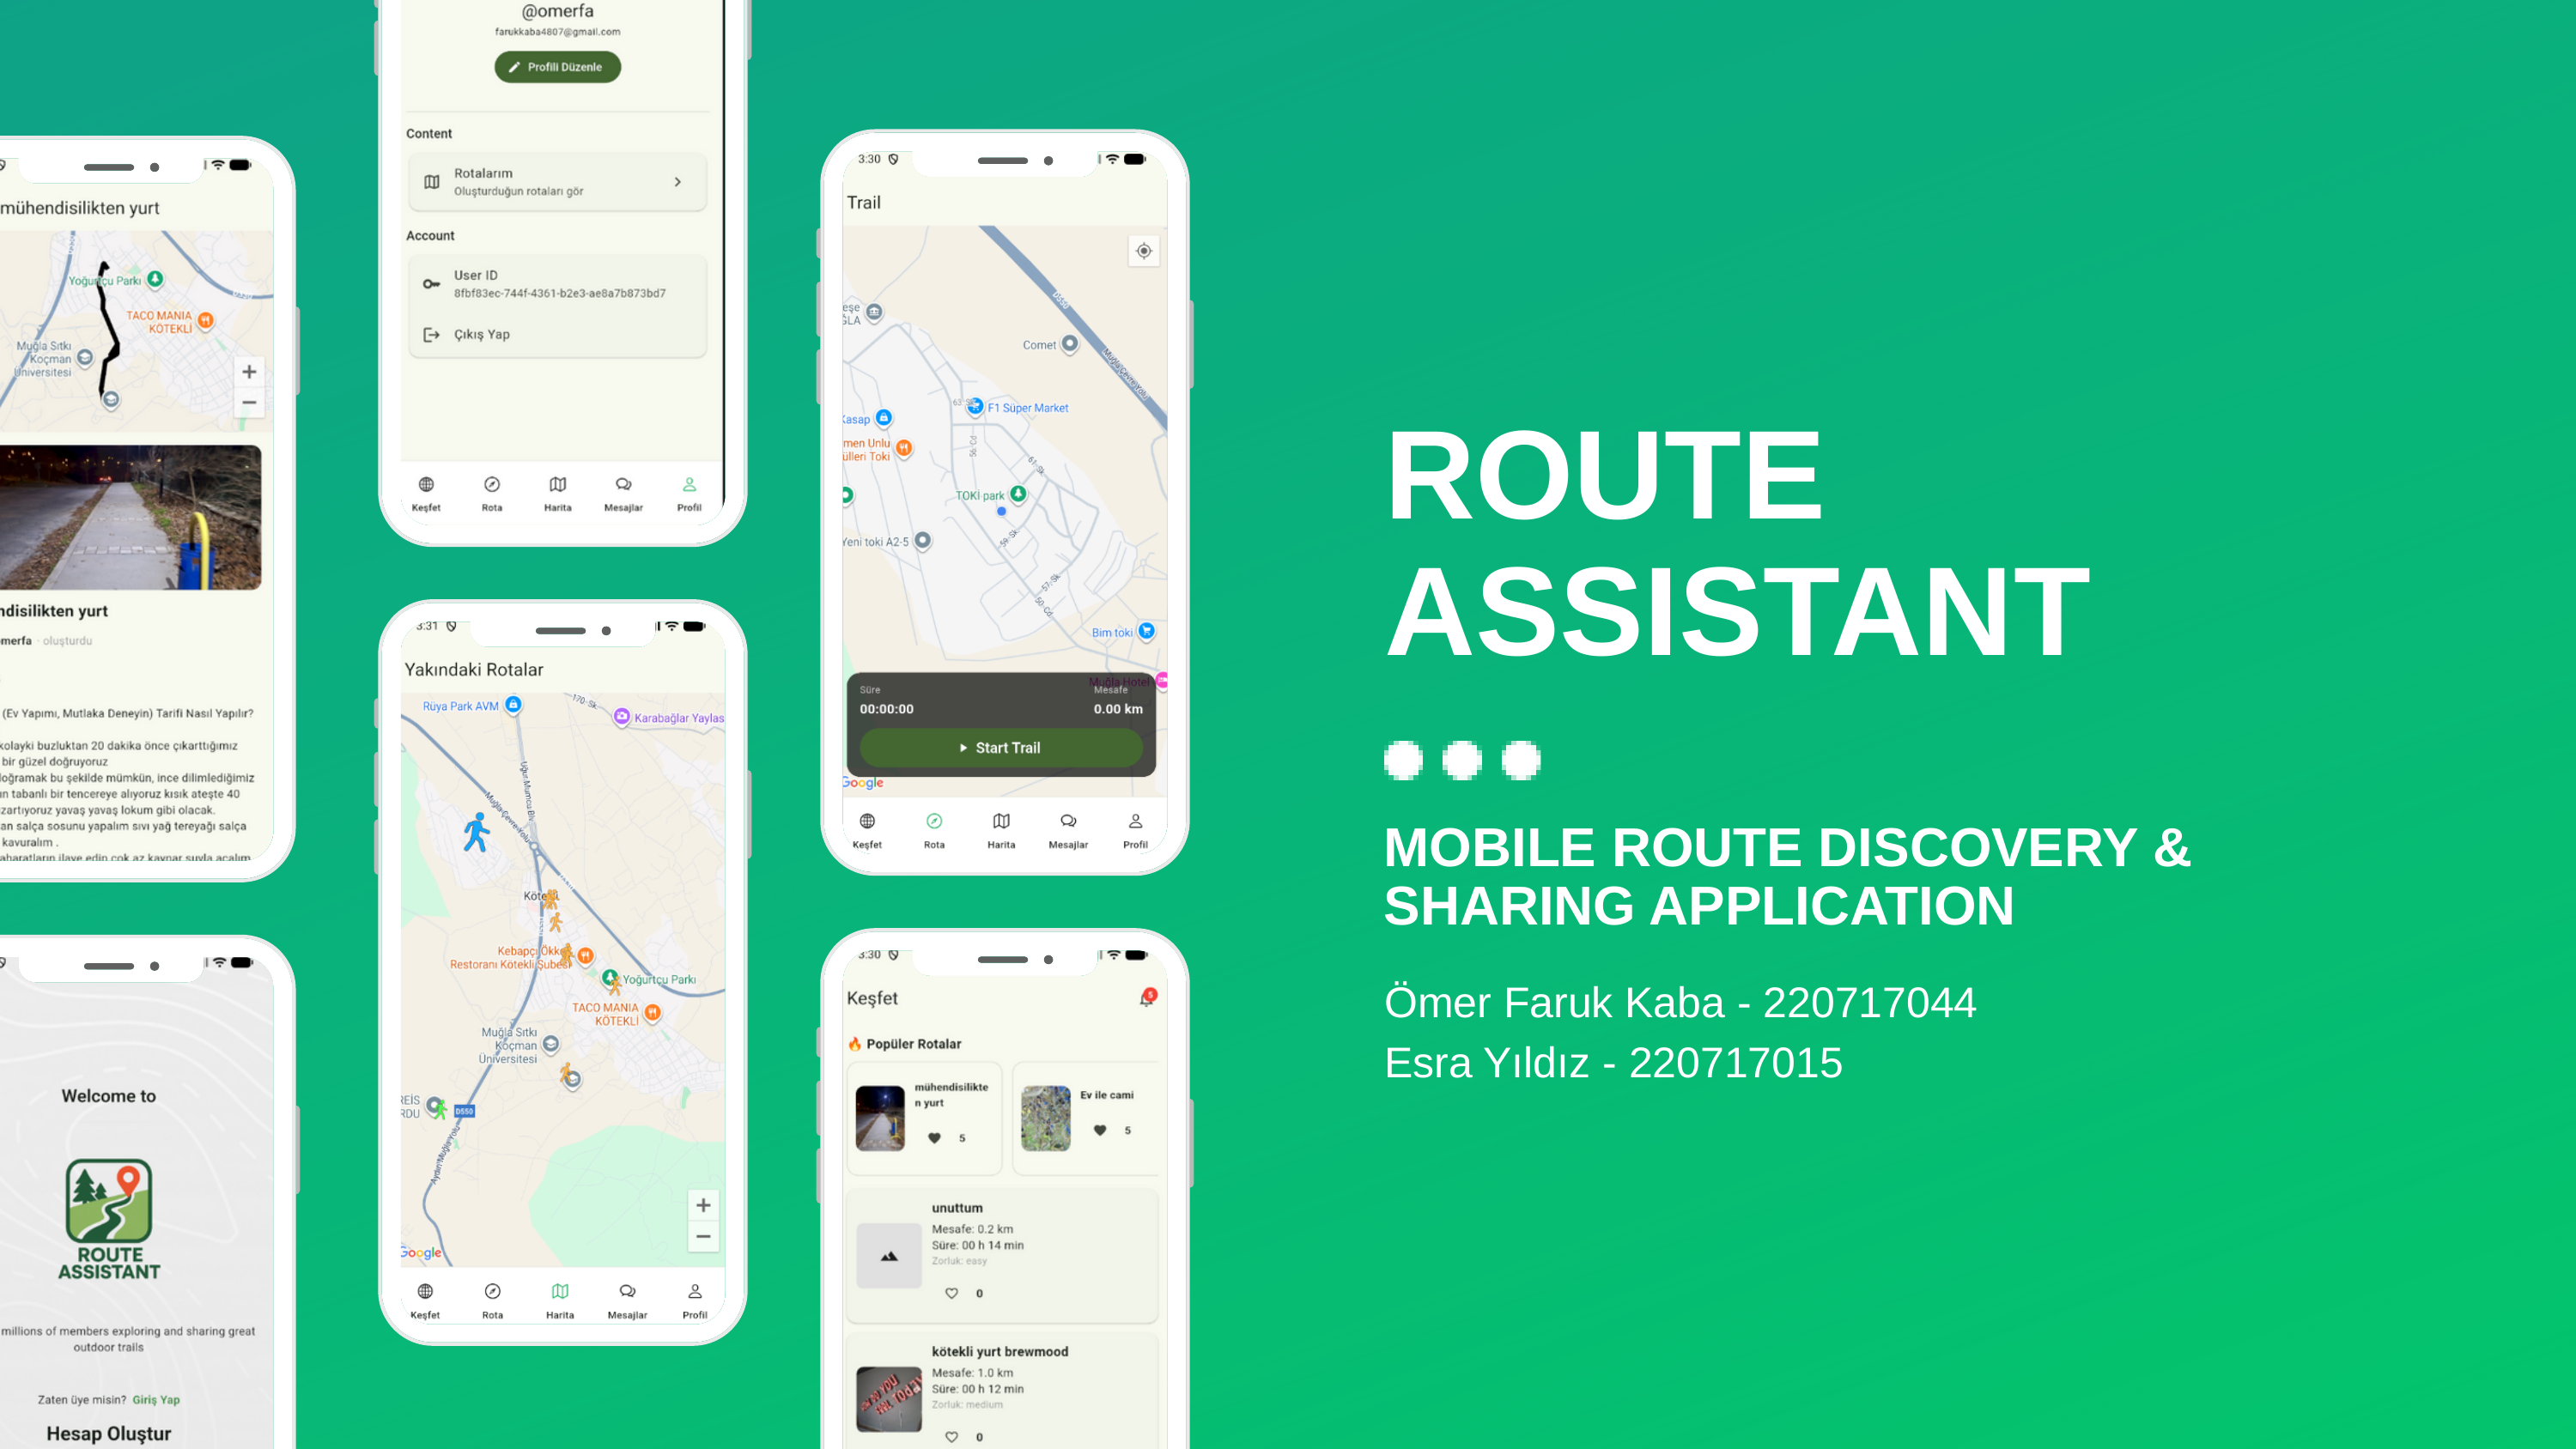

ROUTE ASSISTANT

MOBILE ROUTE DISCOVERY & SHARING APPLICATION

Ömer Faruk Kaba - 220717044
Esra Yıldız - 220717015